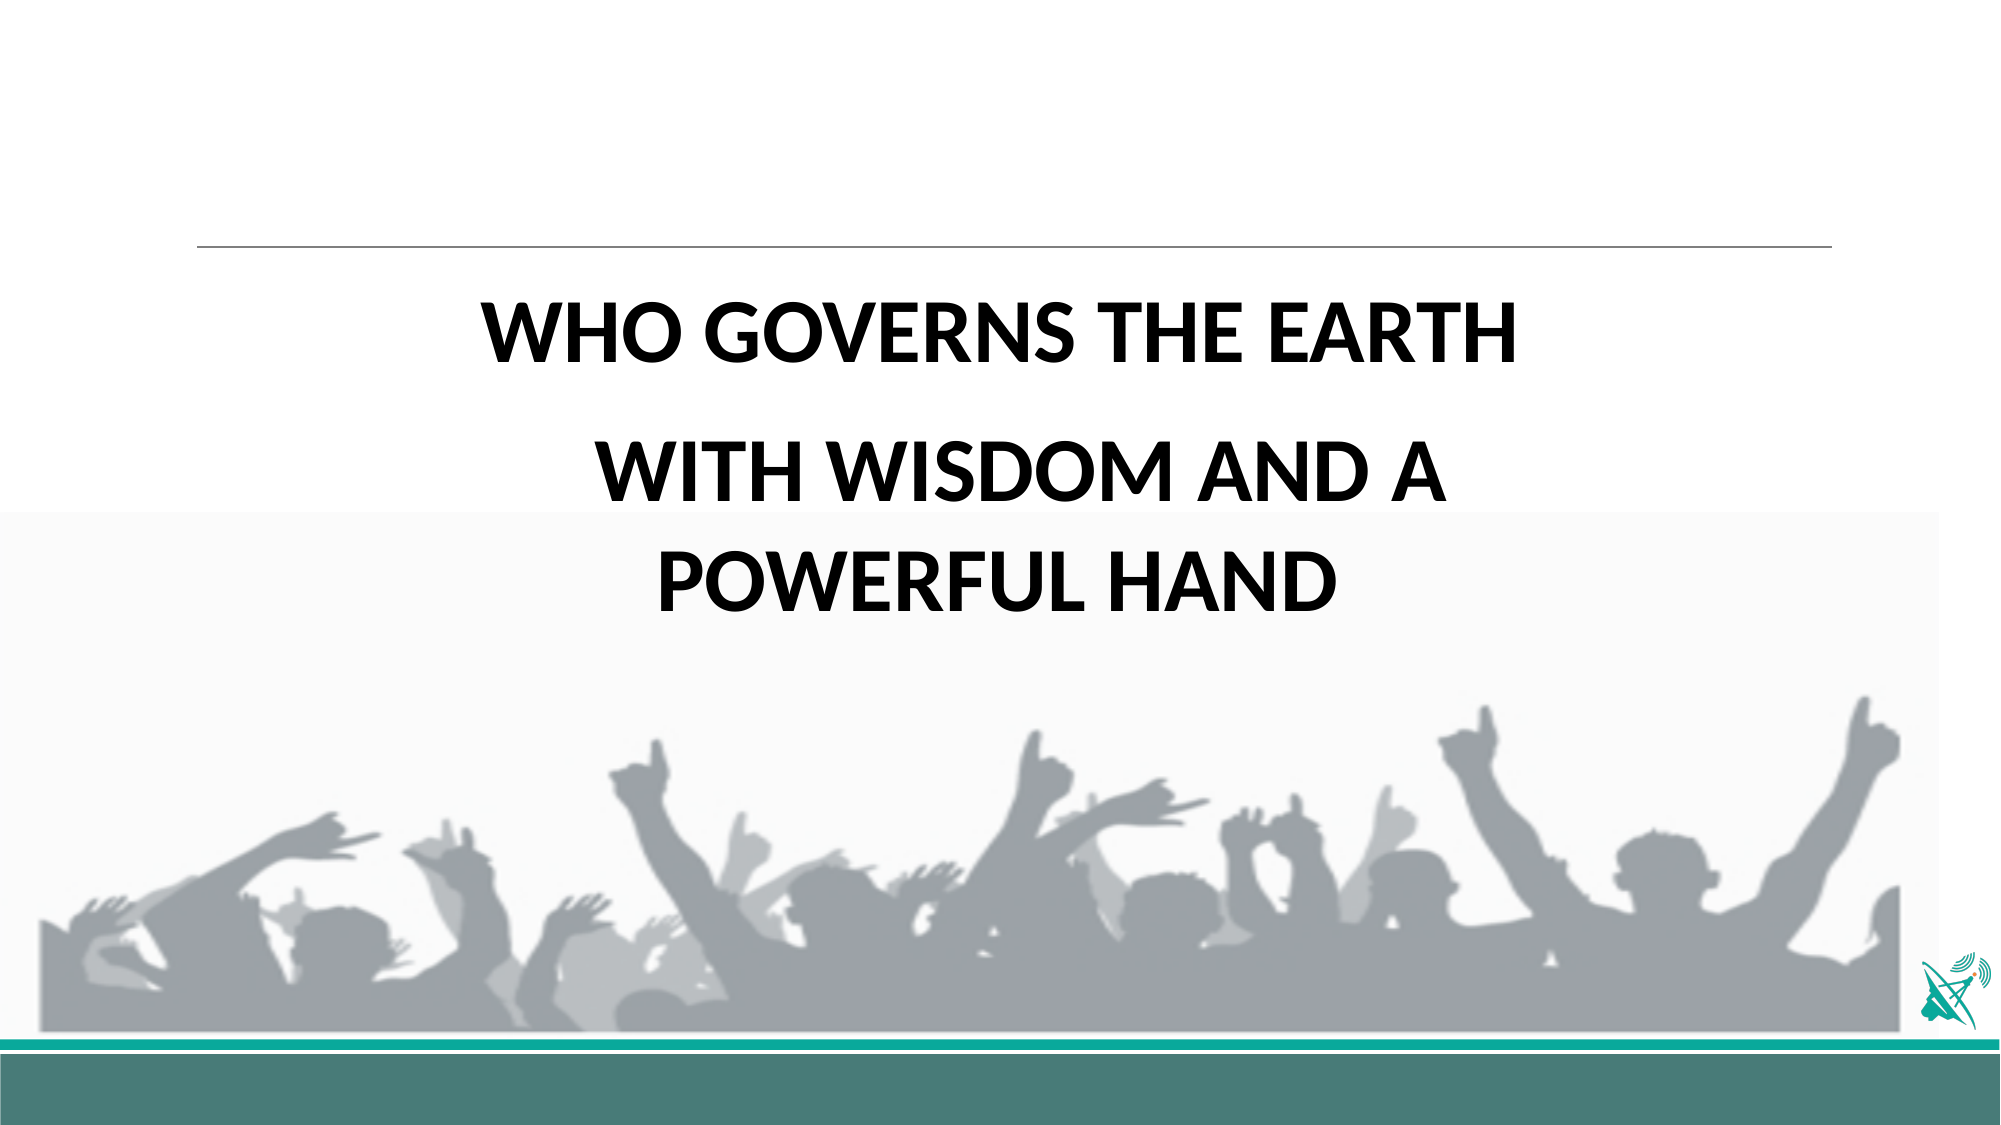

WHO GOVERNS THE EARTH
 WITH WISDOM AND A POWERFUL HAND